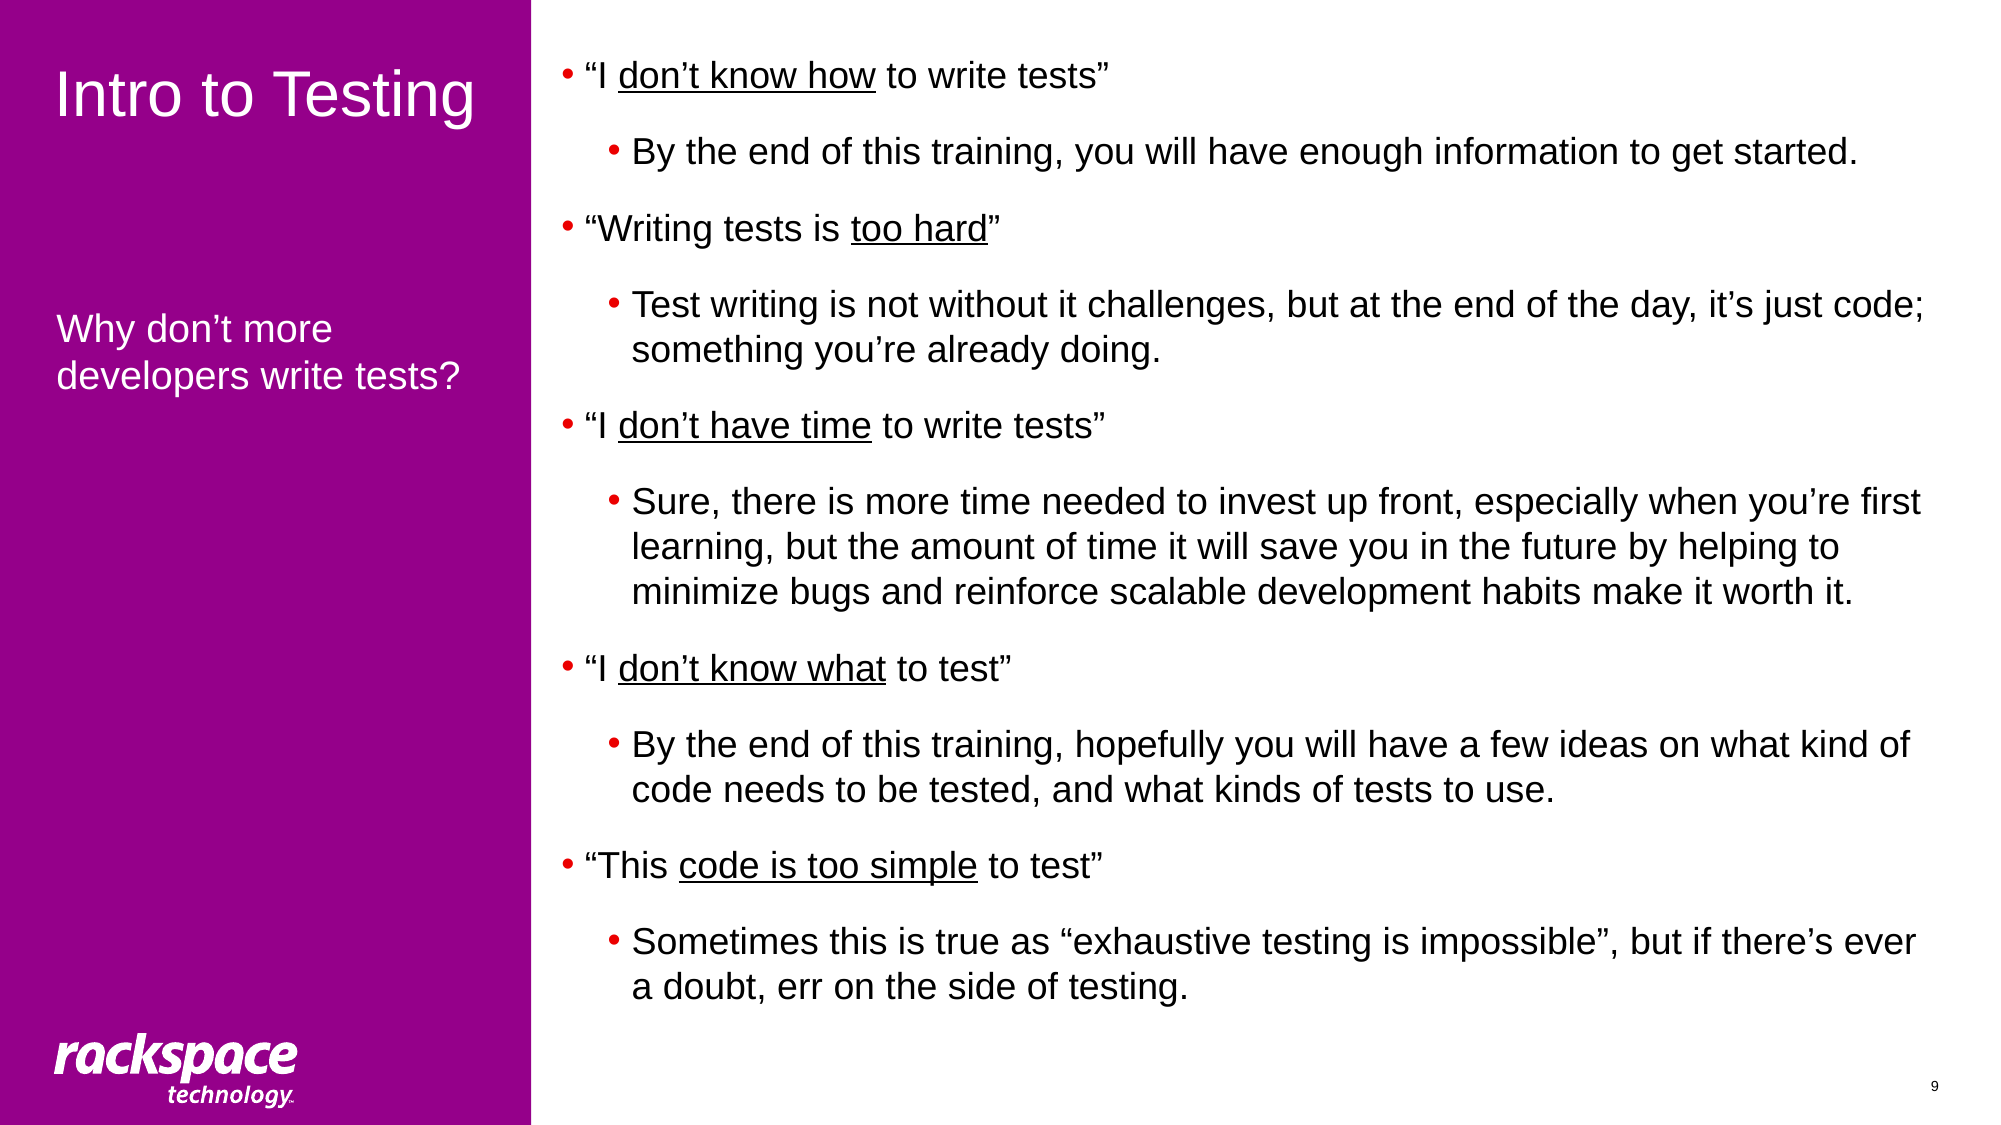

# Intro to Testing
“I don’t know how to write tests”
By the end of this training, you will have enough information to get started.
“Writing tests is too hard”
Test writing is not without it challenges, but at the end of the day, it’s just code; something you’re already doing.
“I don’t have time to write tests”
Sure, there is more time needed to invest up front, especially when you’re first learning, but the amount of time it will save you in the future by helping to minimize bugs and reinforce scalable development habits make it worth it.
“I don’t know what to test”
By the end of this training, hopefully you will have a few ideas on what kind of code needs to be tested, and what kinds of tests to use.
“This code is too simple to test”
Sometimes this is true as “exhaustive testing is impossible”, but if there’s ever a doubt, err on the side of testing.
Why don’t more developers write tests?
9